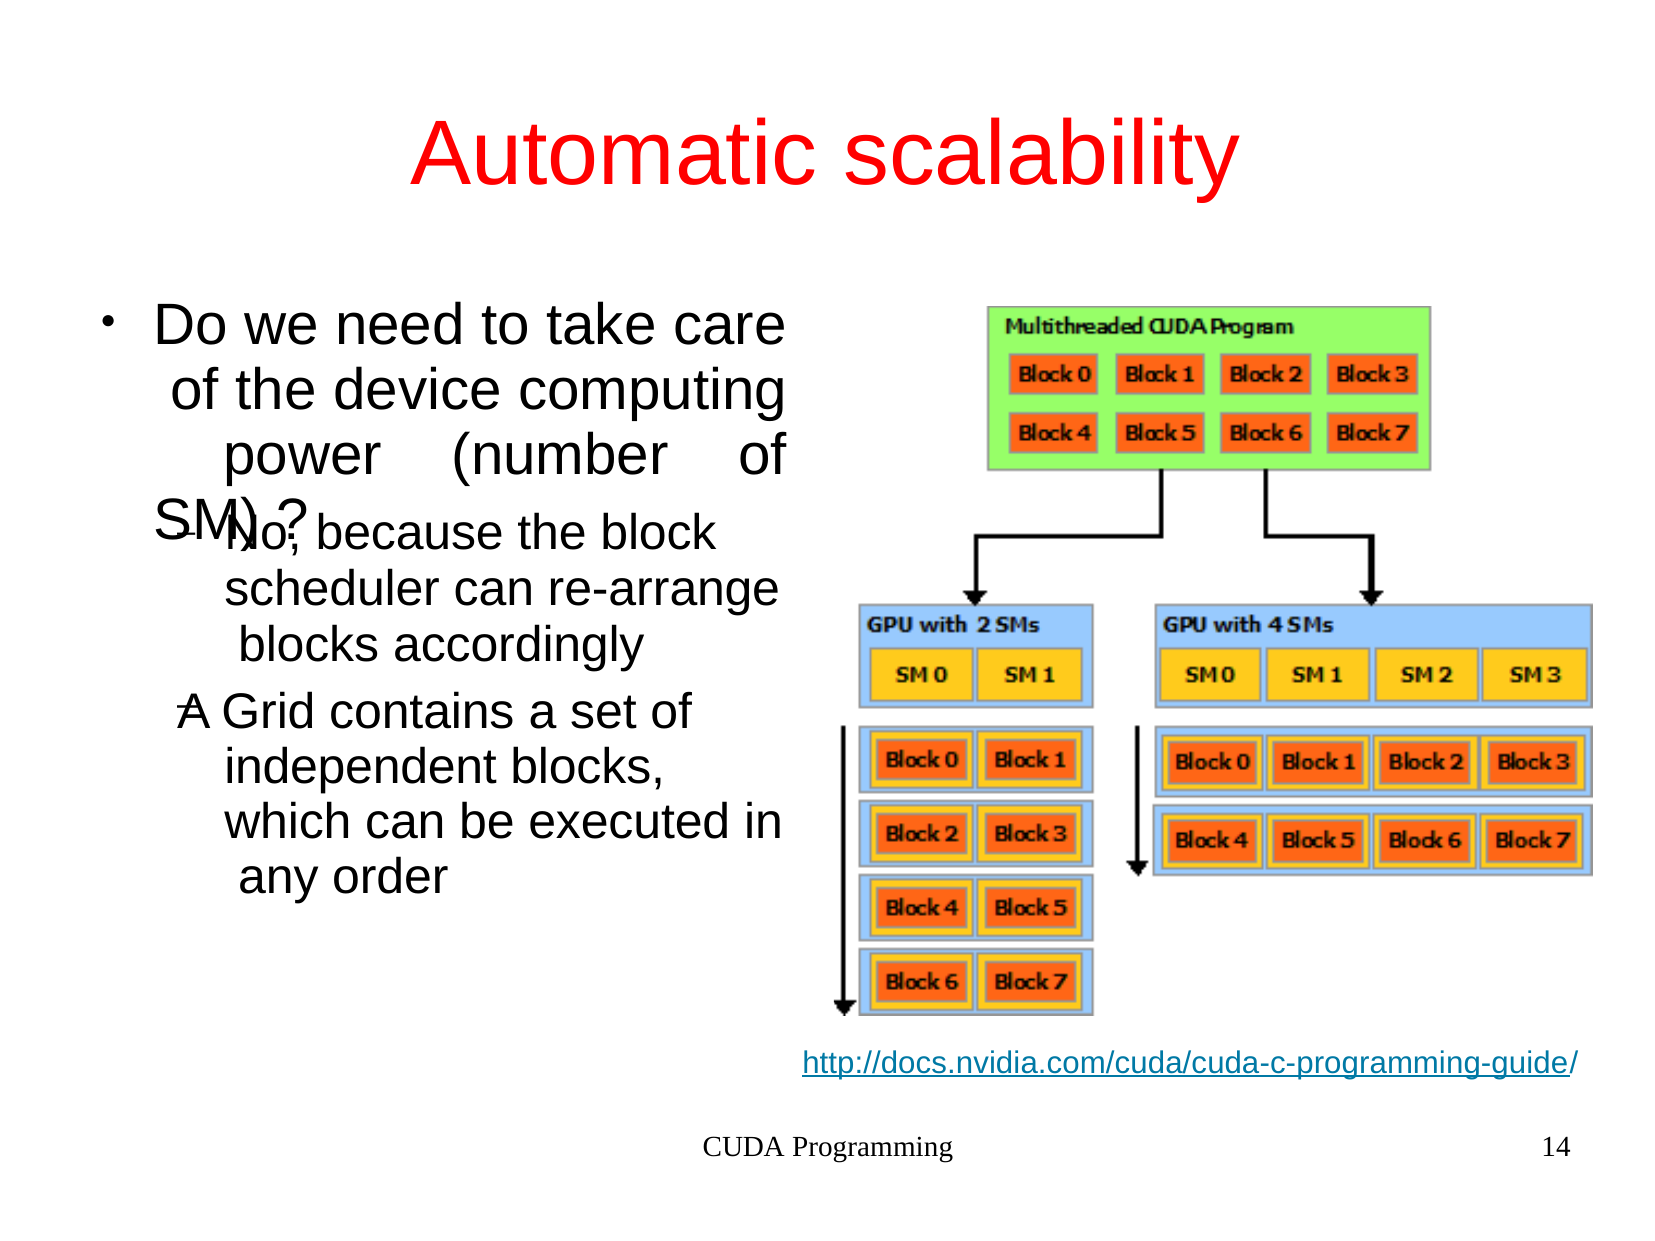

# Automatic scalability
Do we need to take care  of the device computing  power (number of SM) ?
●

–	No, because the block  scheduler can re-arrange  blocks accordingly
A Grid contains a set of  independent blocks,  which can be executed in  any order
–
http://docs.nvidia.com/cuda/cuda-c-programming-guide/
CUDA Programming
14